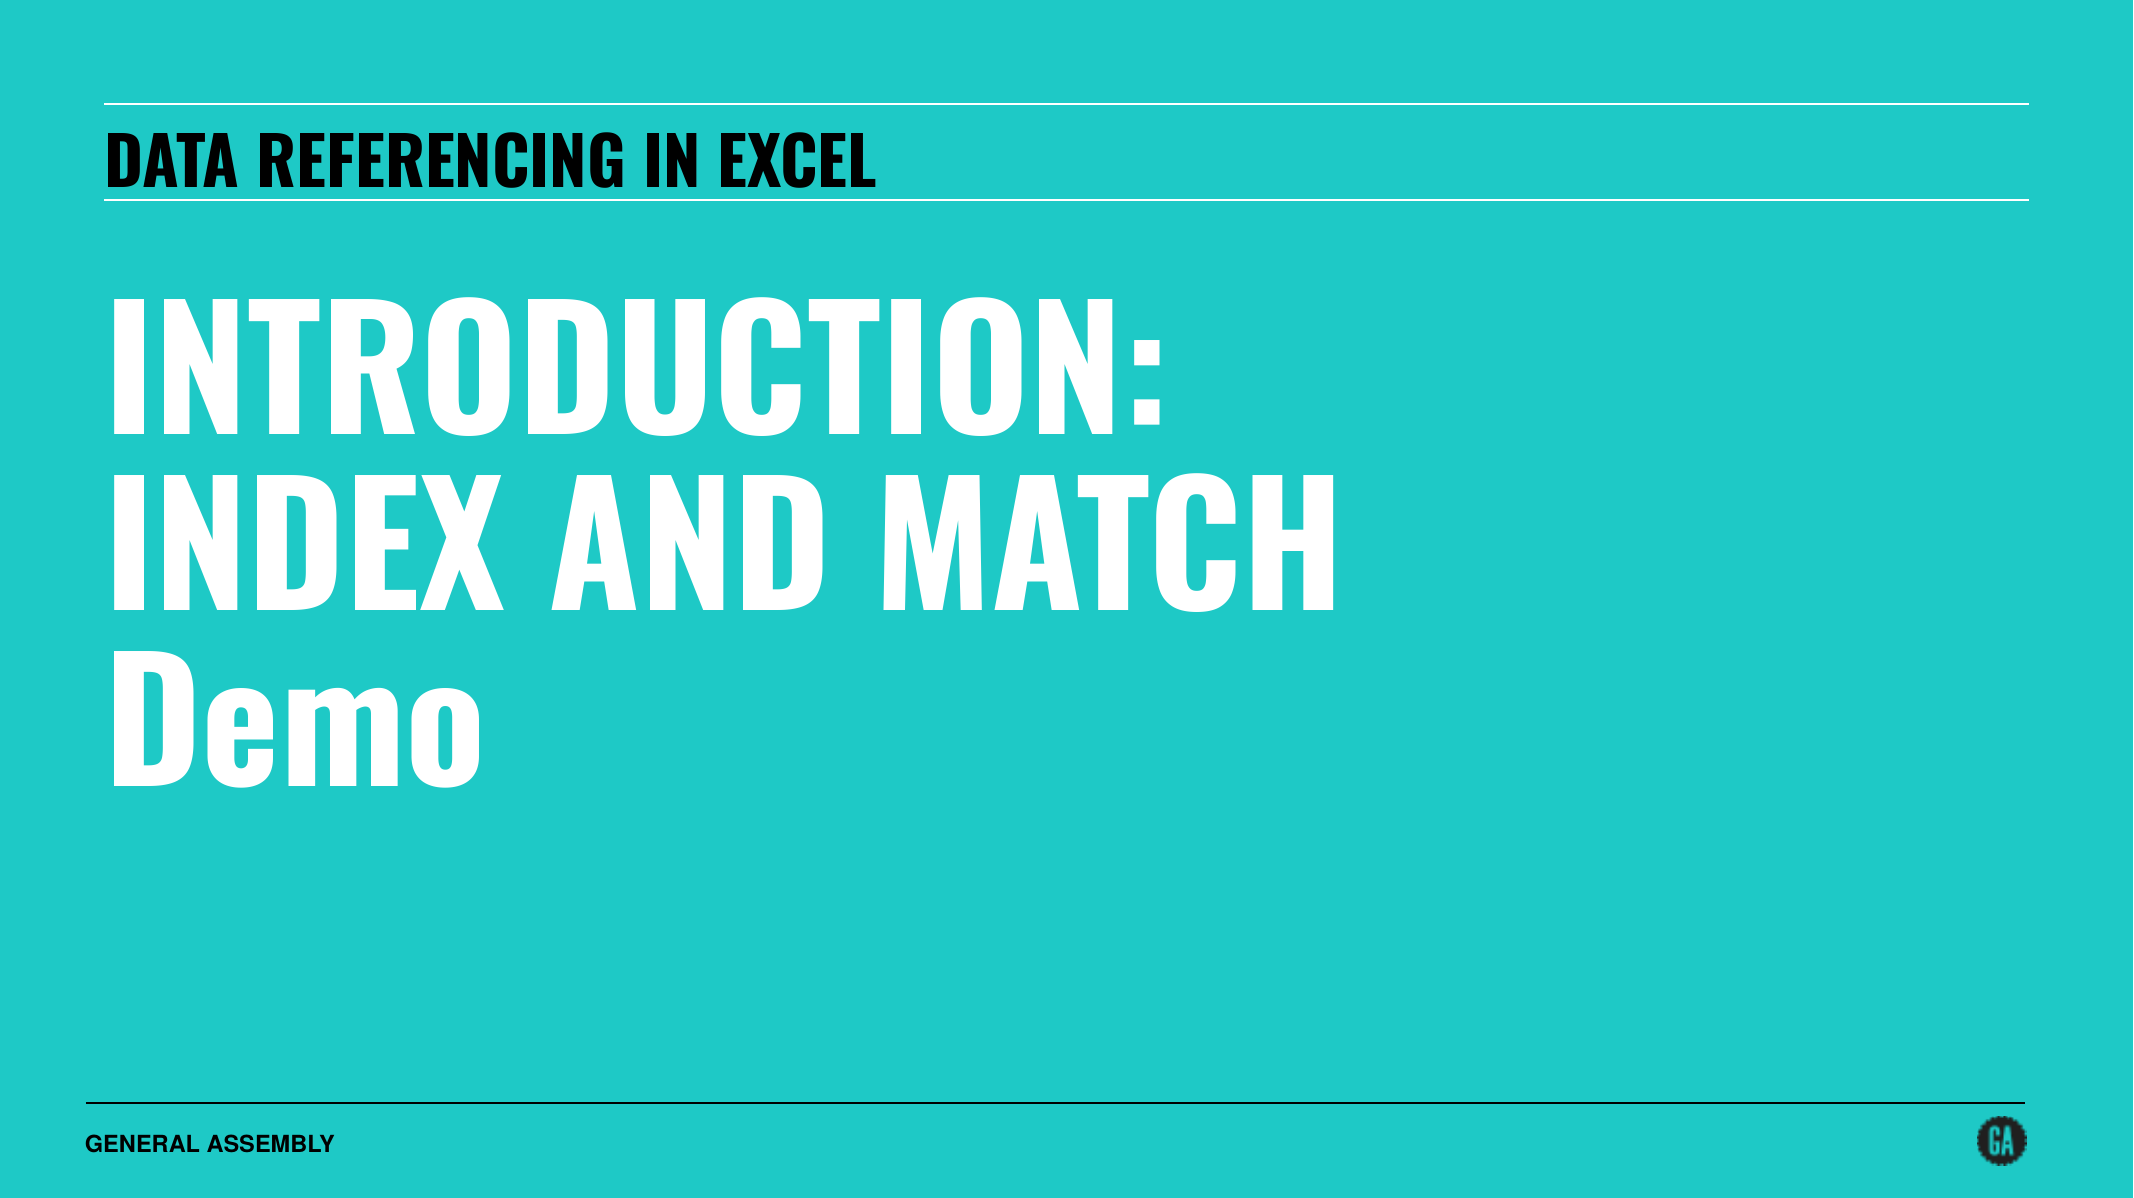

DATA REFERENCING IN EXCEL

INTRODUCTION:
INDEX AND MATCH
Demo